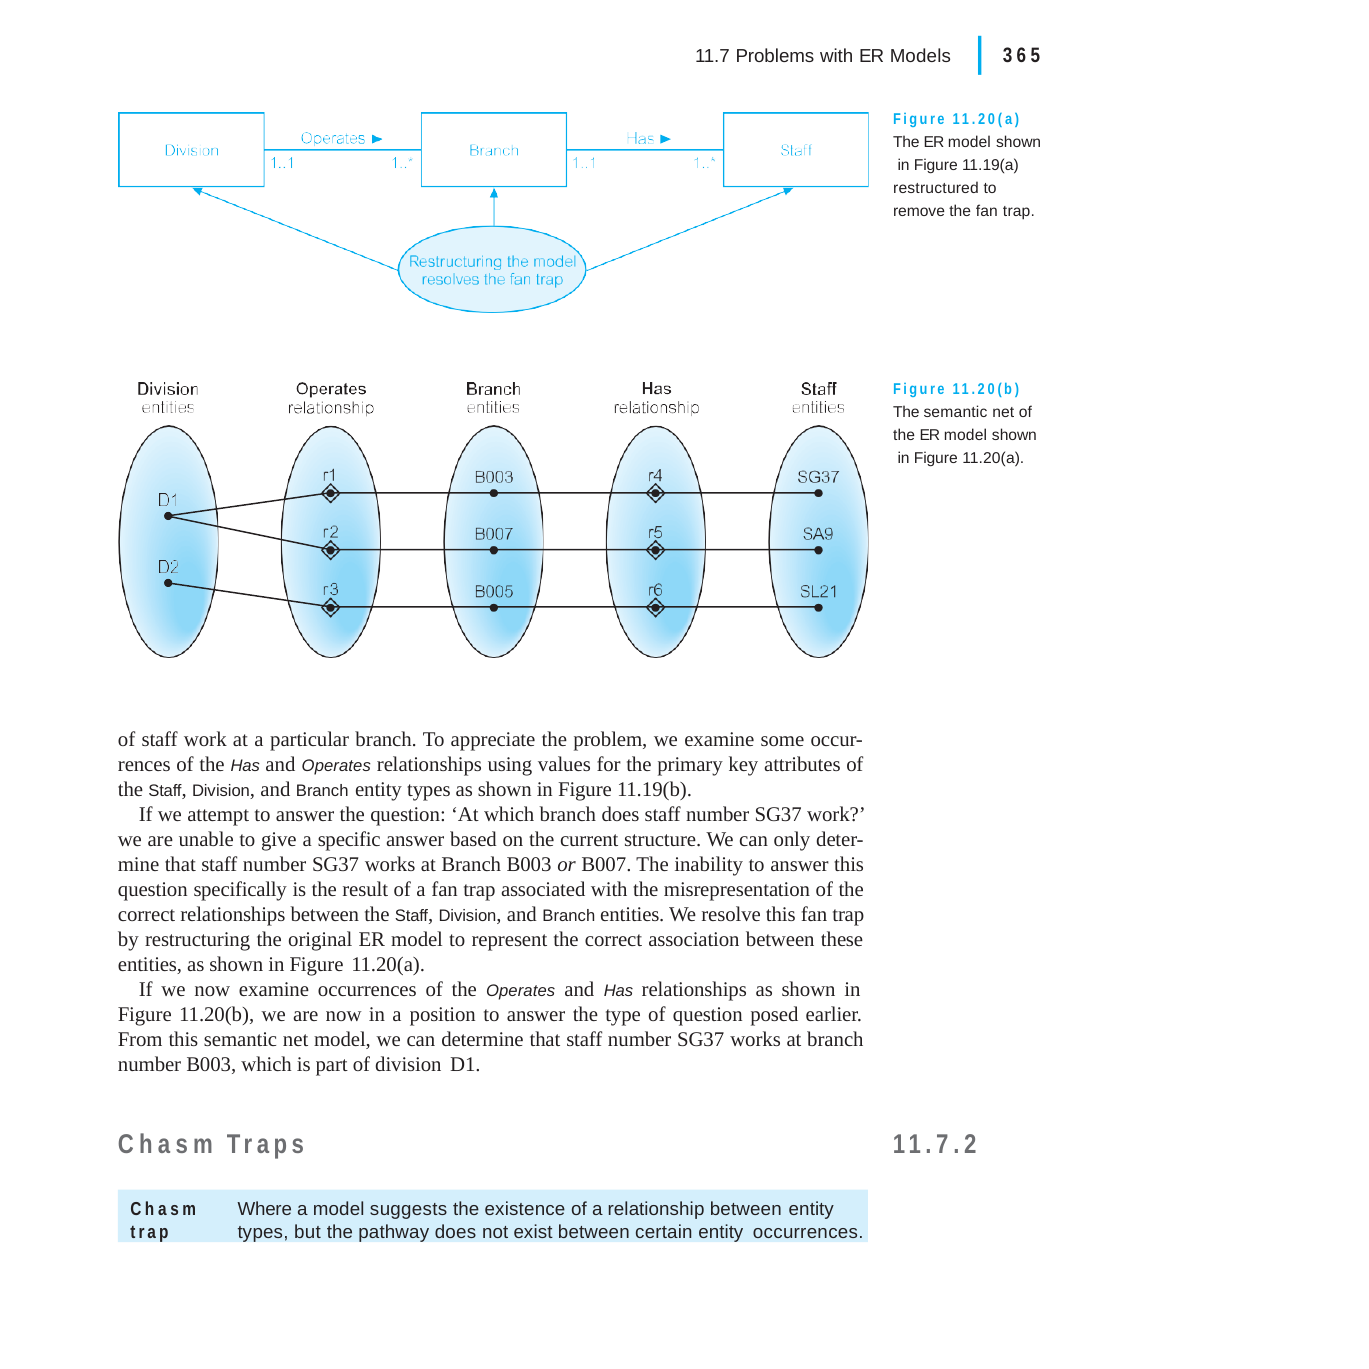

|
11.7 Problems with ER Models	365
Figure 11.20(a)  The ER model shown  in Figure 11.19(a)  restructured to  remove the fan trap.

Figure 11.20(b)  The semantic net of  the ER model shown  in Figure 11.20(a).

of staff work at a particular branch. To appreciate the problem, we examine some occur-  rences of the Has and Operates relationships using values for the primary key attributes of  the Staff, Division, and Branch entity types as shown in Figure 11.19(b).
If we attempt to answer the question: ‘At which branch does staff number SG37 work?’  we are unable to give a specific answer based on the current structure. We can only deter-  mine that staff number SG37 works at Branch B003 or B007. The inability to answer this  question specifically is the result of a fan trap associated with the misrepresentation of the  correct relationships between the Staff, Division, and Branch entities. We resolve this fan trap  by restructuring the original ER model to represent the correct association between these  entities, as shown in Figure 11.20(a).
If we now examine occurrences of the Operates and Has relationships as shown in  Figure 11.20(b), we are now in a position to answer the type of question posed earlier.  From this semantic net model, we can determine that staff number SG37 works at branch  number B003, which is part of division D1.
Chasm Traps
11.7.2
Chasm	Where a model suggests the existence of a relationship between entity
trap	types, but the pathway does not exist between certain entity occurrences.